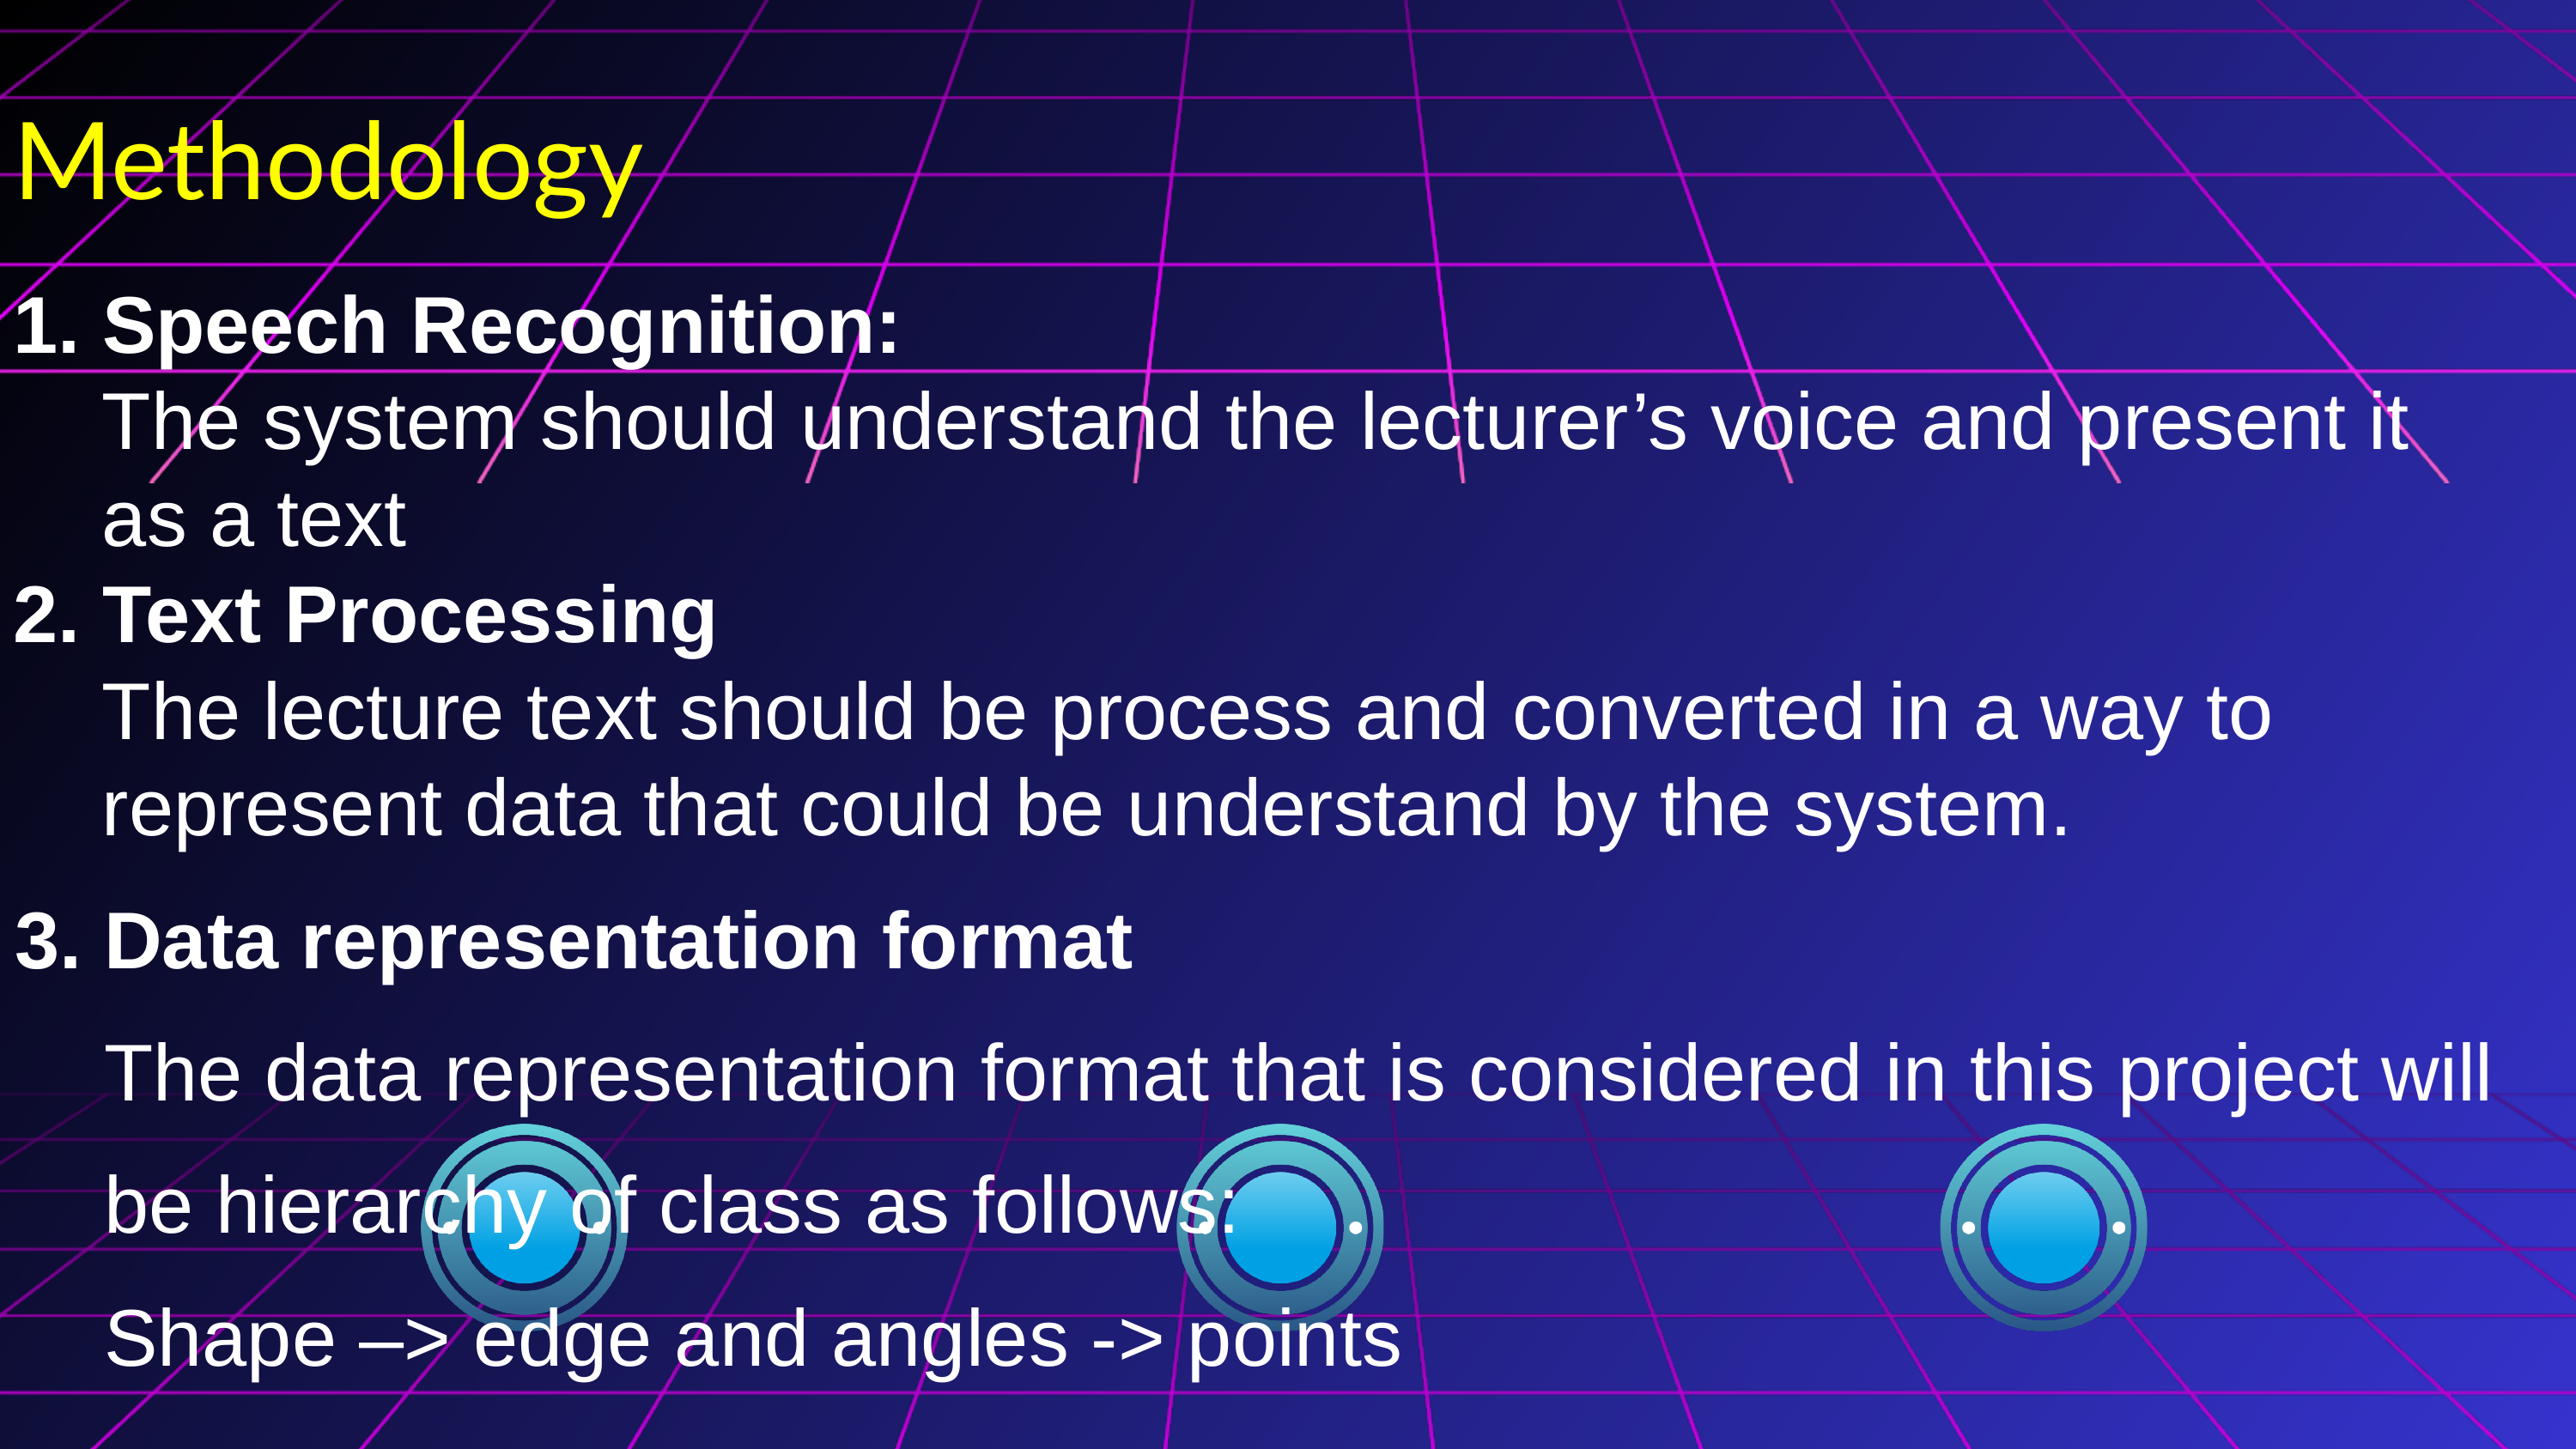

Methodology

1. Speech Recognition:
    The system should understand the lecturer’s voice and present it
    as a text
2. Text Processing
    The lecture text should be process and converted in a way to
    represent data that could be understand by the system.
3. Data representation format
    The data representation format that is considered in this project will
    be hierarchy of class as follows:
    Shape –> edge and angles -> points